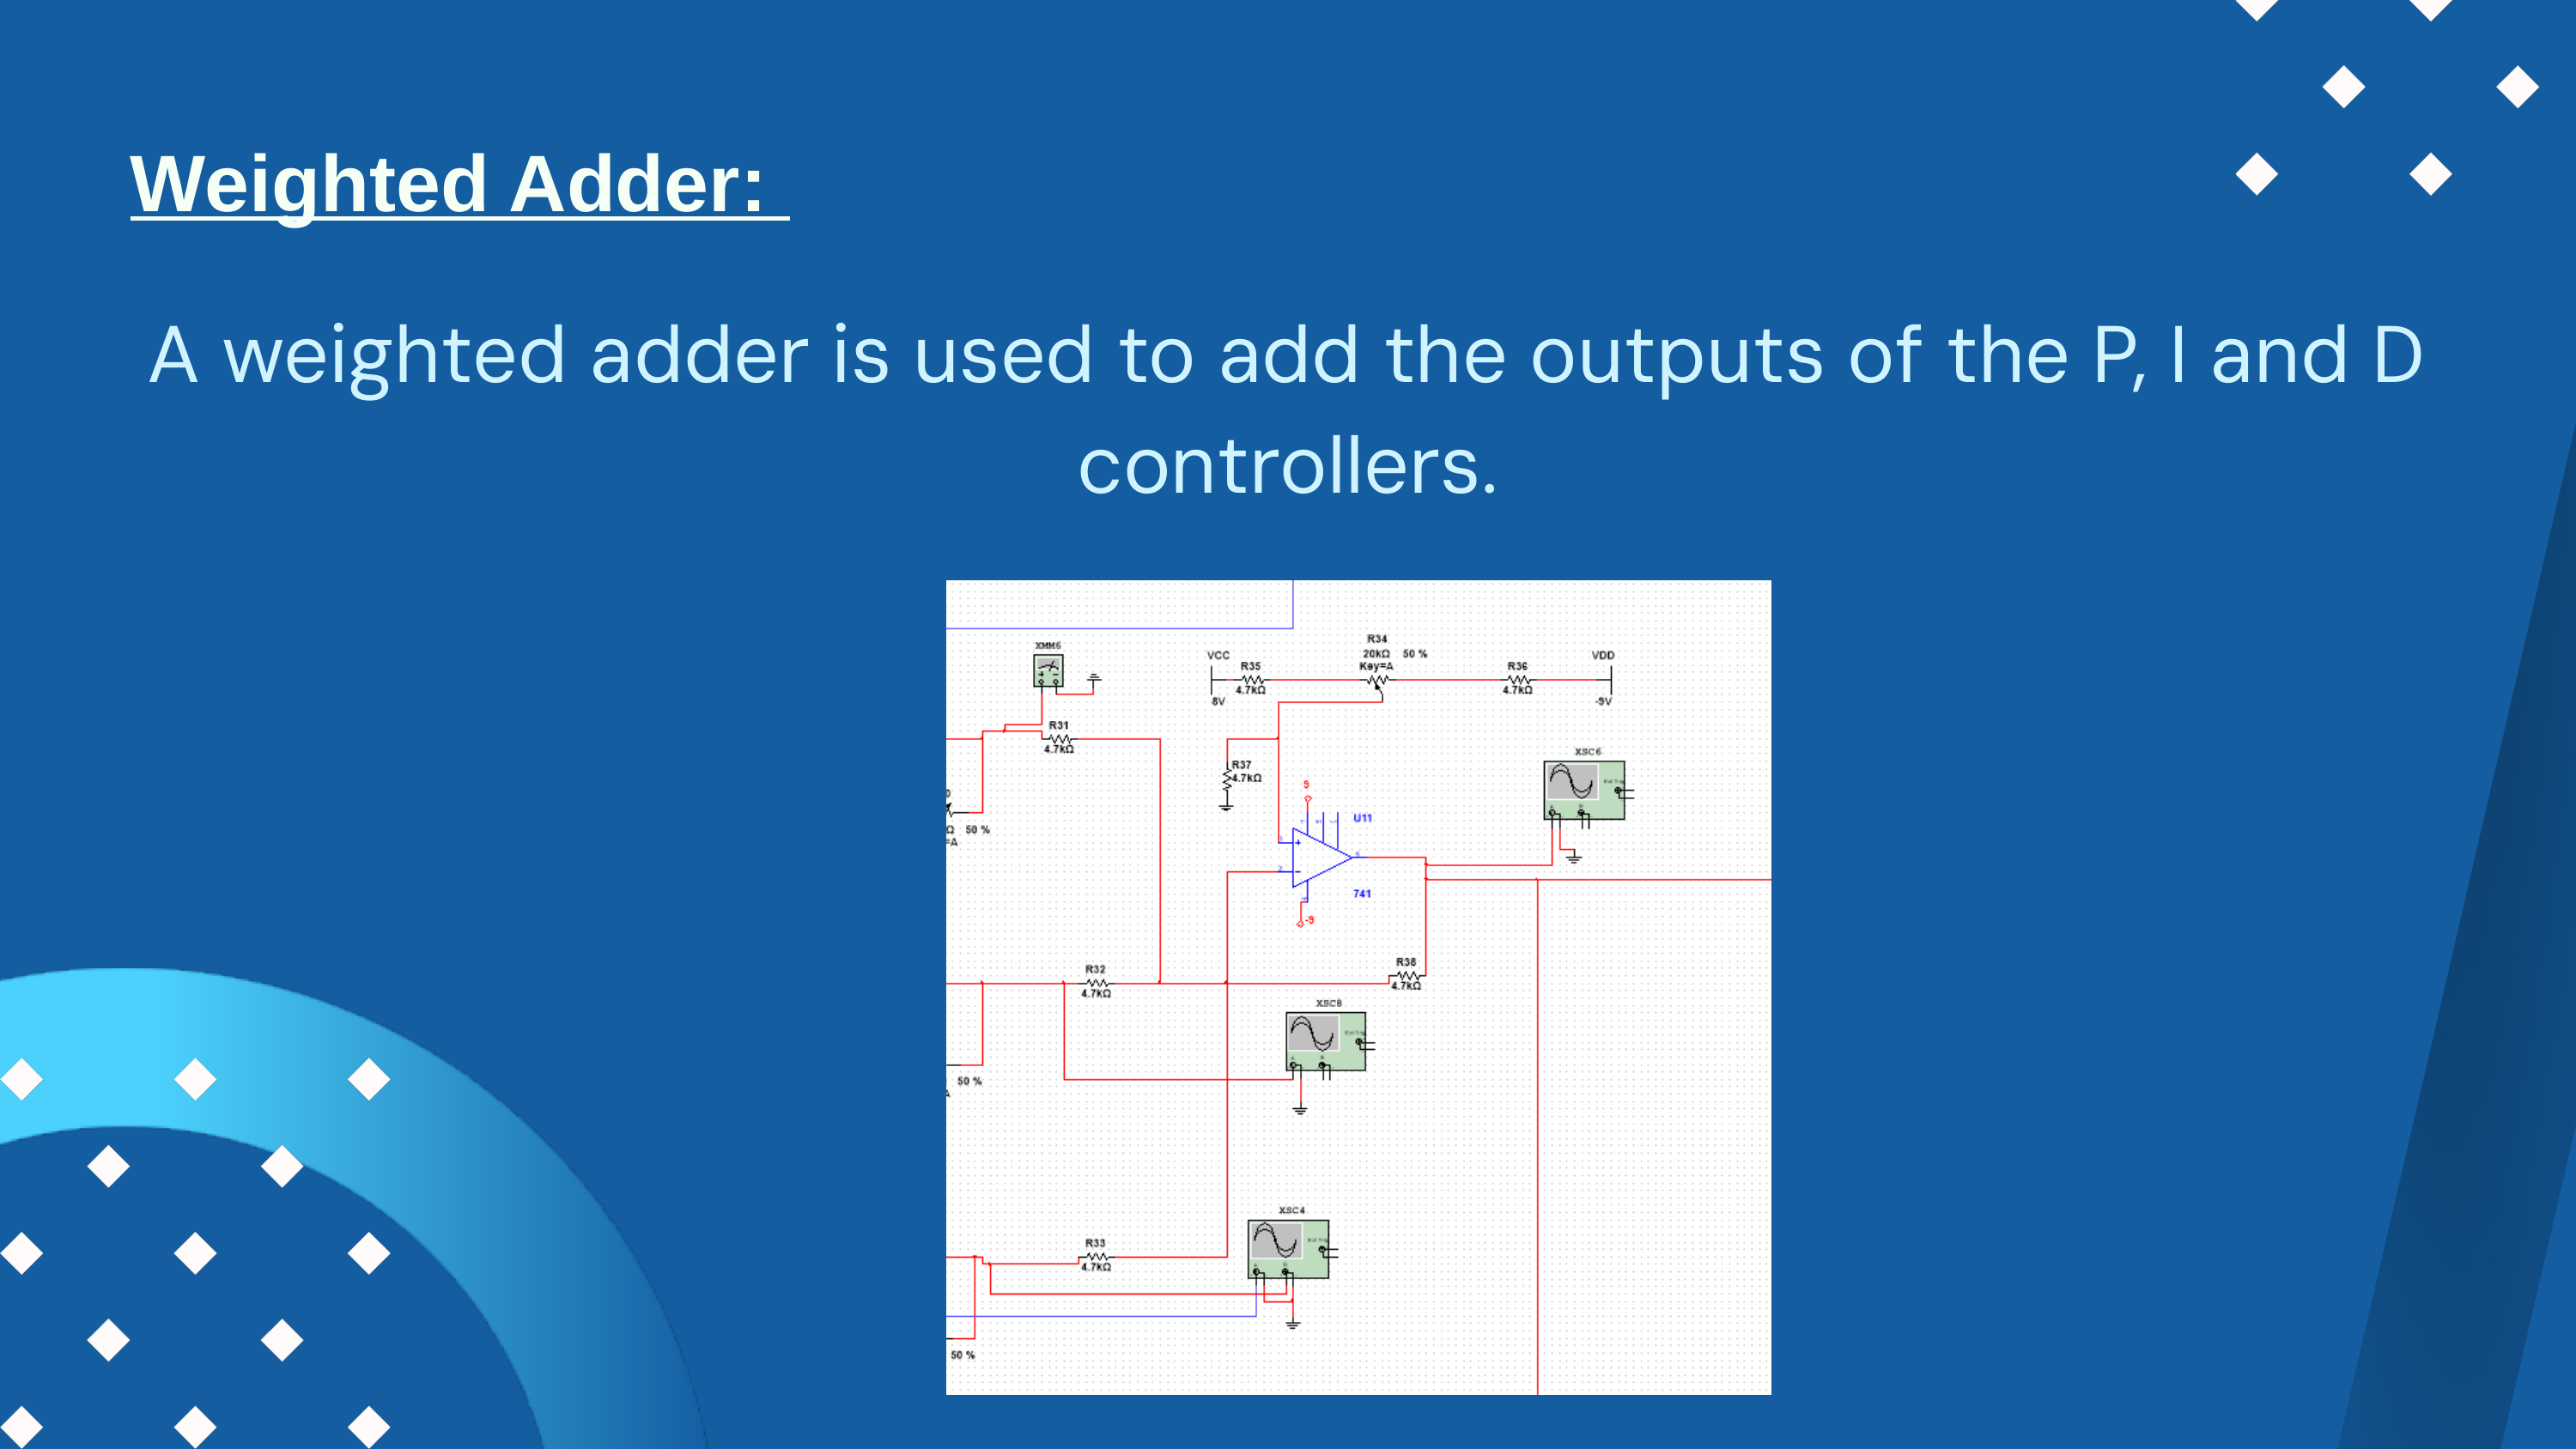

Weighted Adder:
A weighted adder is used to add the outputs of the P, I and D controllers.